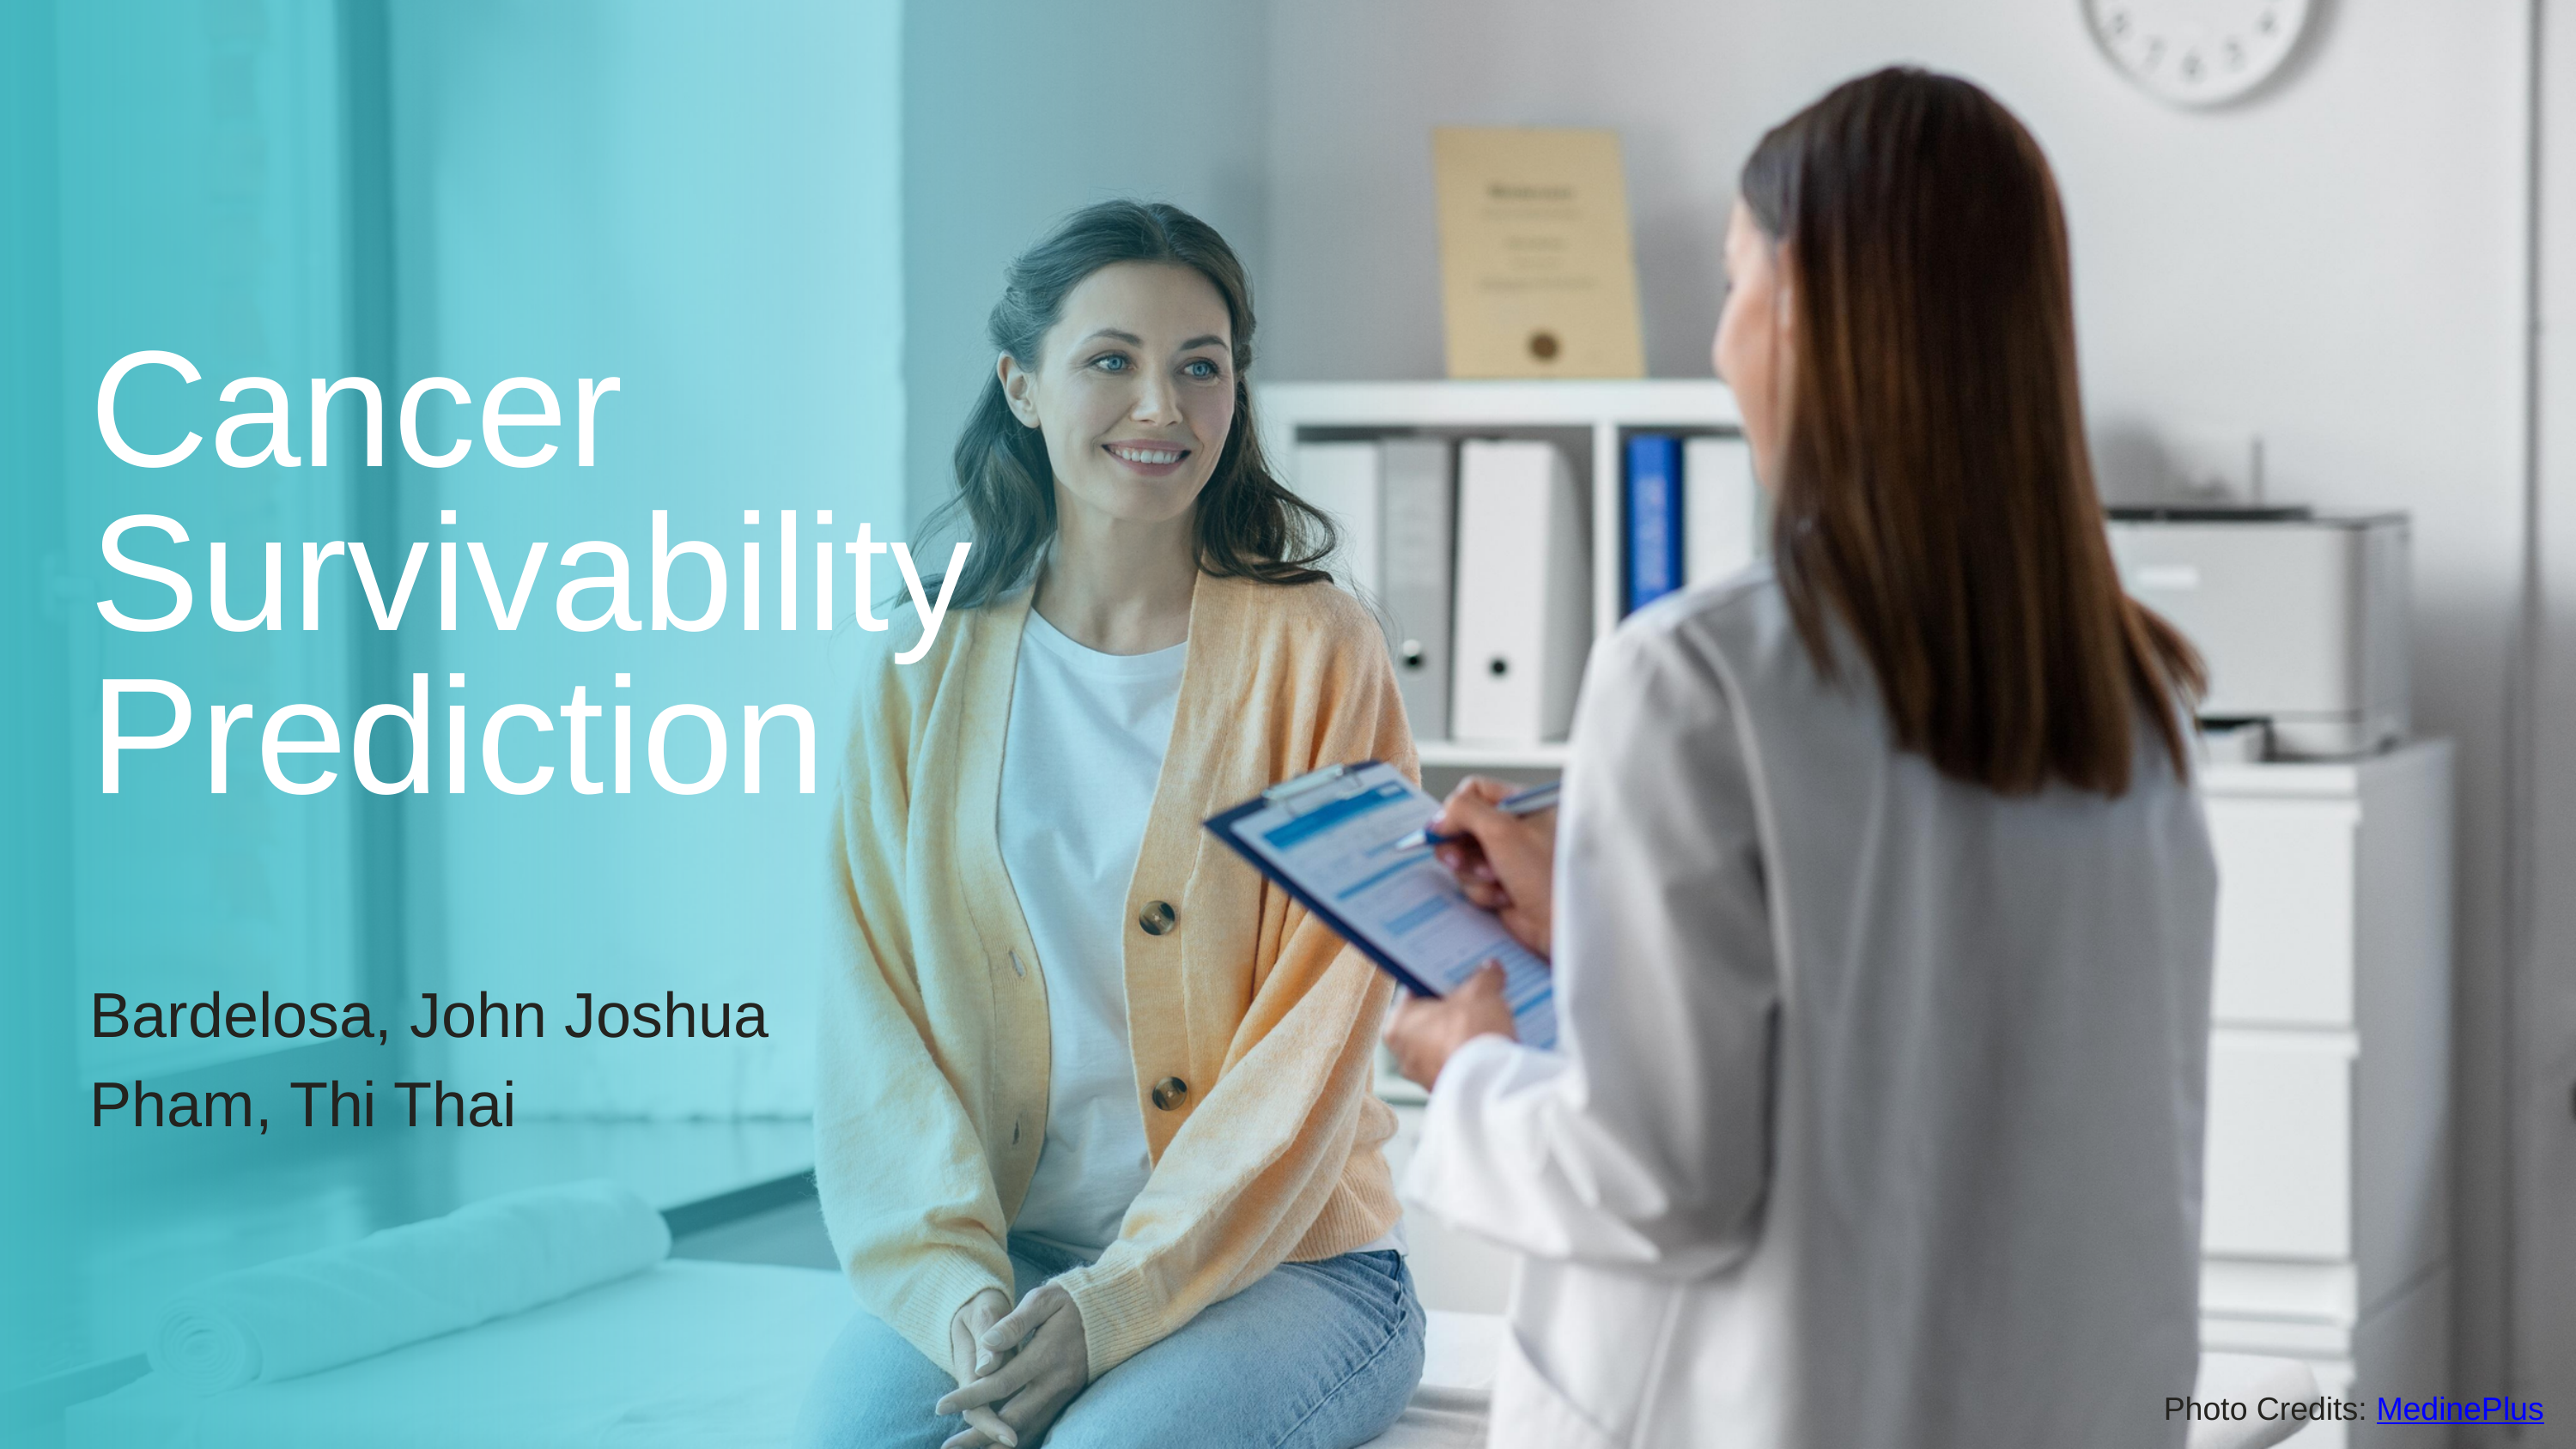

Cancer Survivability Prediction
Bardelosa, John Joshua
Pham, Thi Thai
Photo Credits: MedinePlus